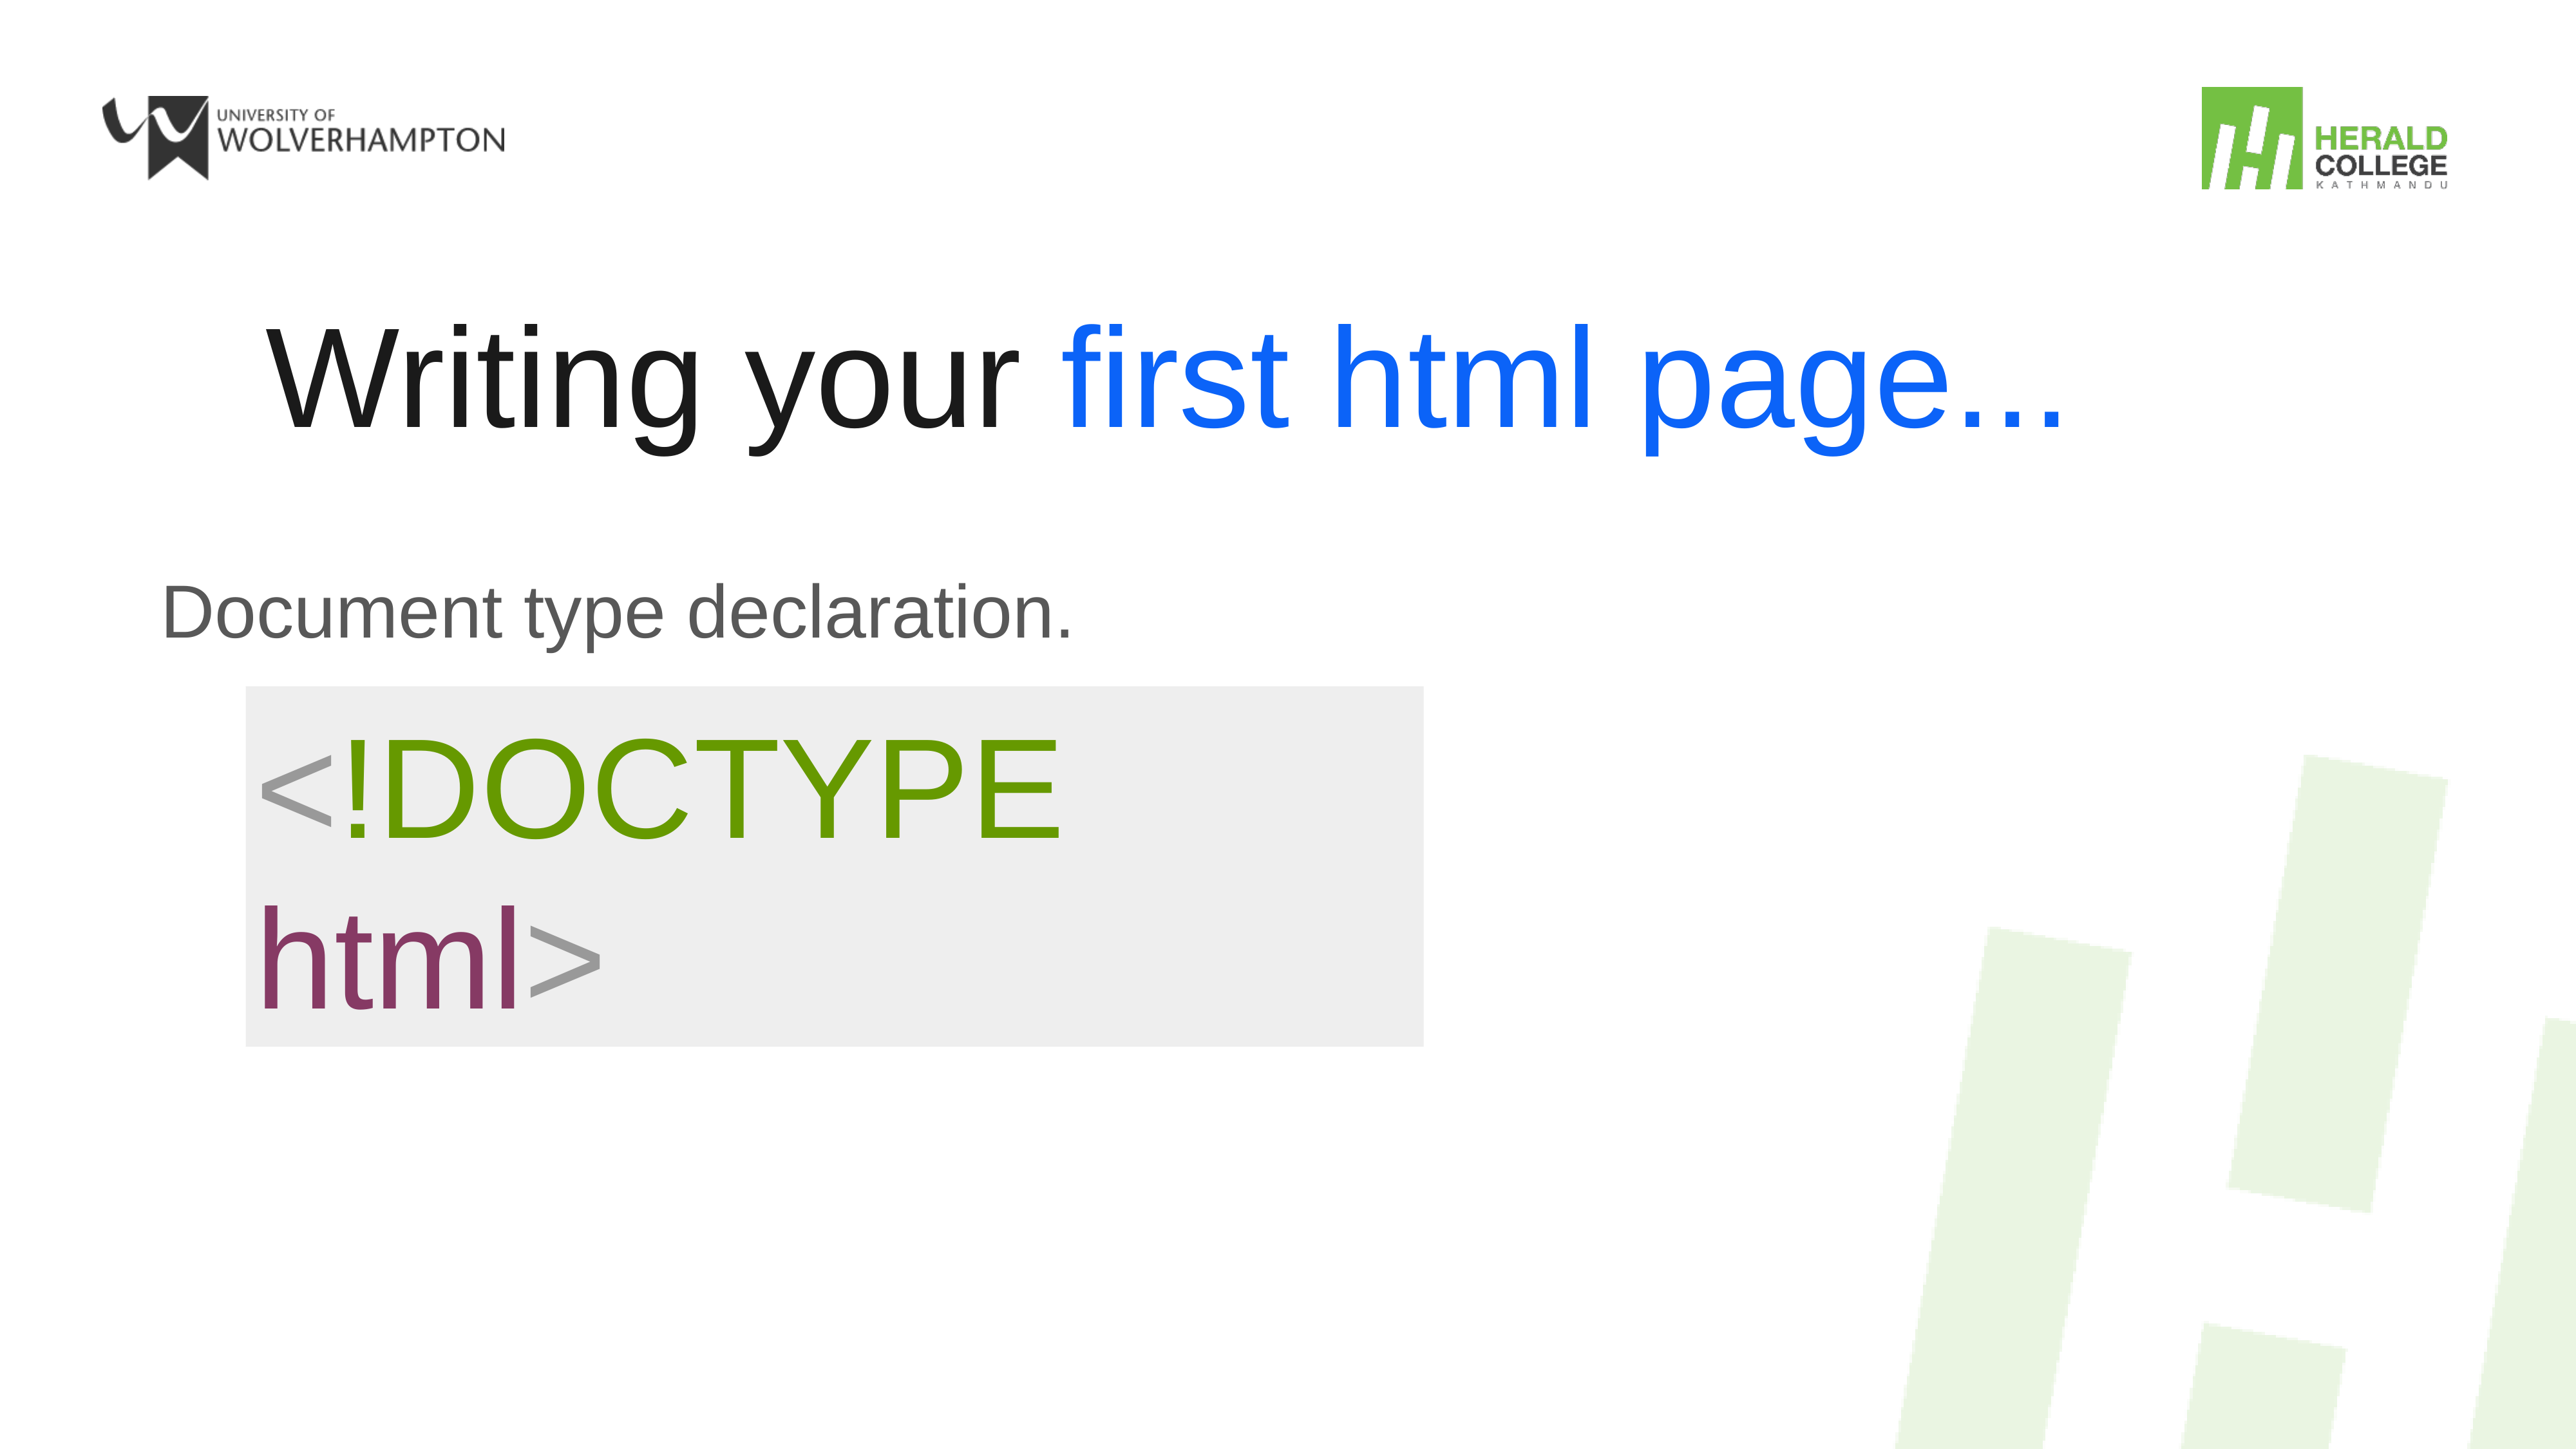

Writing your first html page...
Document type declaration.
<!DOCTYPE html>